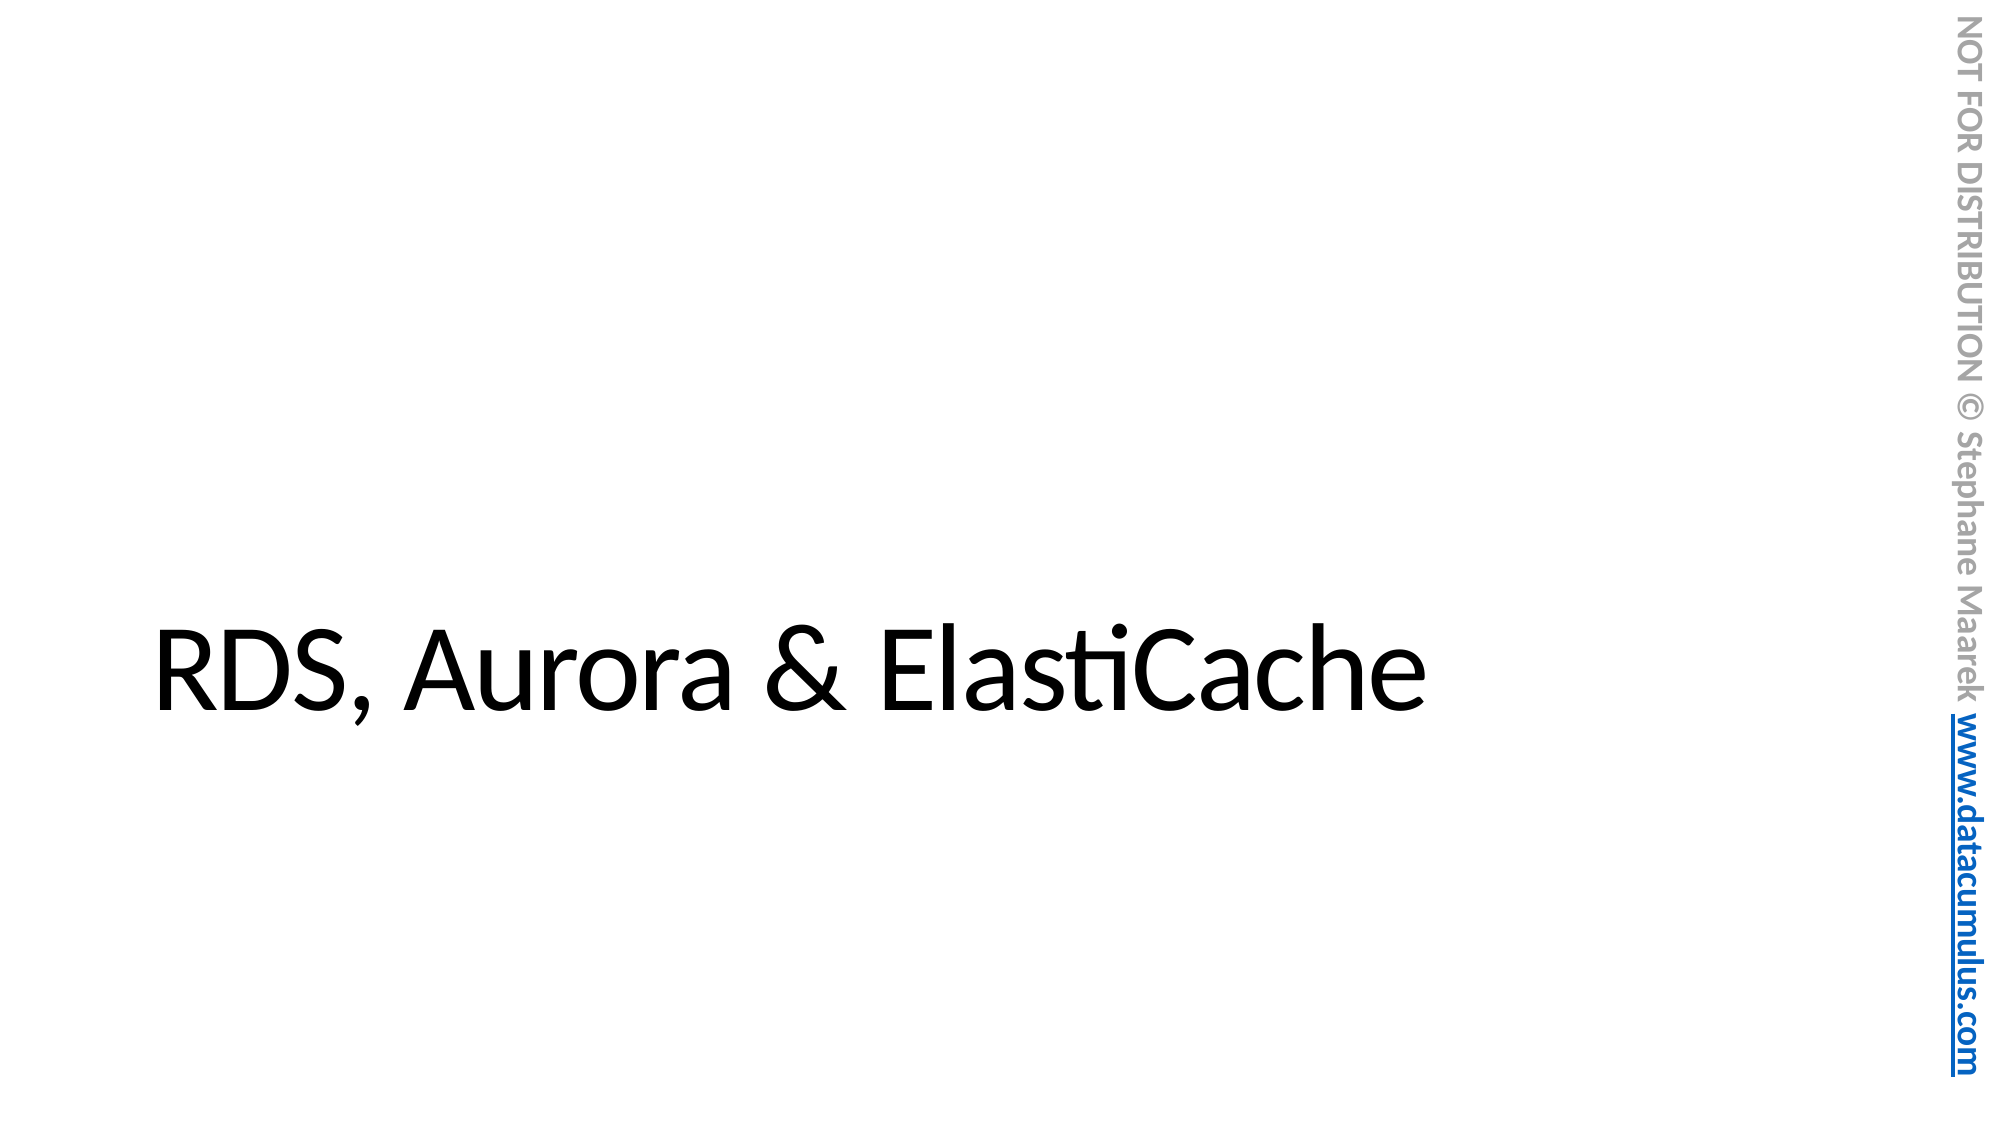

NOT FOR DISTRIBUTION © Stephane Maarek www.datacumulus.com
# RDS, Aurora & ElastiCache
© Stephane Maarek